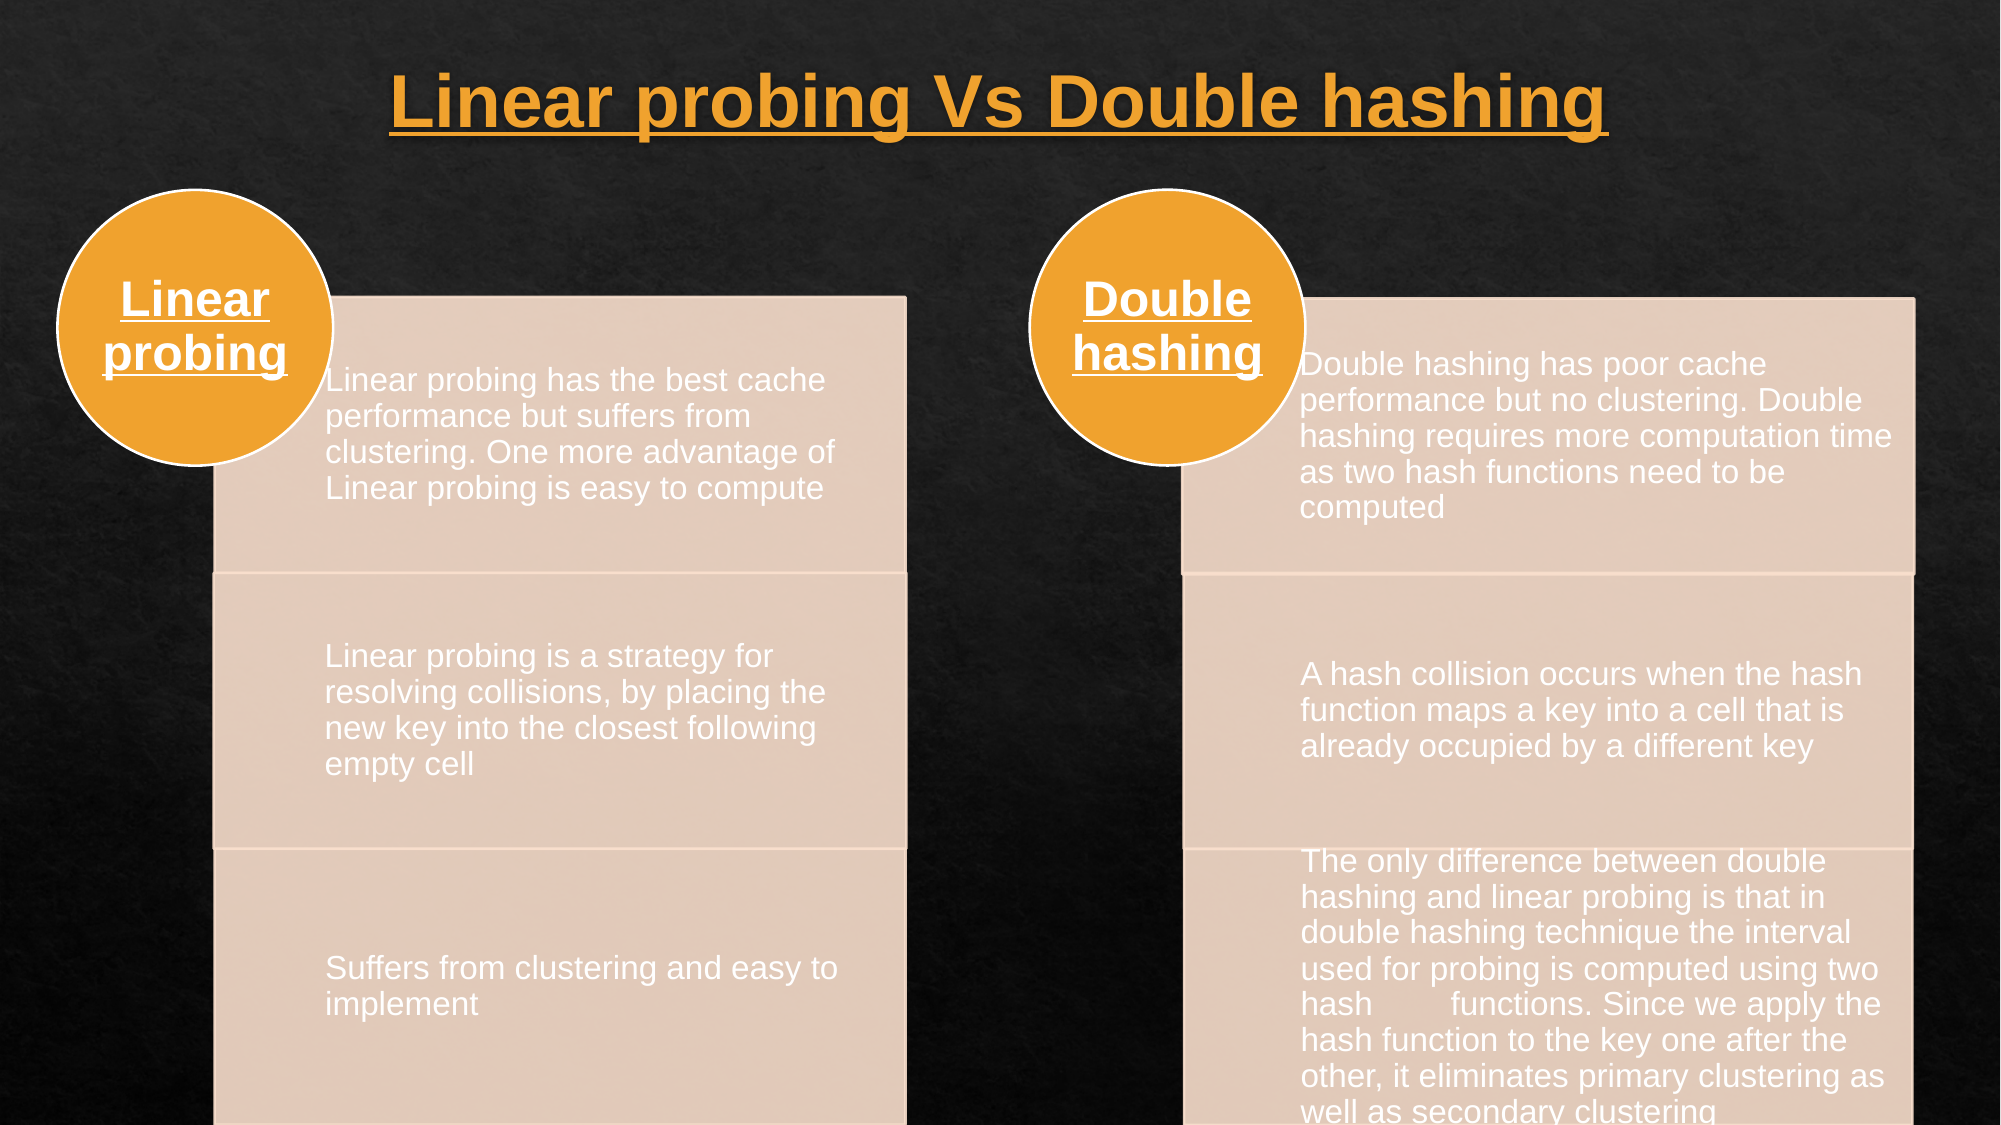

# Linear probing Vs Double hashing
Linear probing has the best cache performance but suffers from clustering. One more advantage of Linear probing is easy to compute
Linear probing is a strategy for resolving collisions, by placing the new key into the closest following empty cell
Suffers from clustering and easy to implement
Linear probing
Double hashing has poor cache performance but no clustering. Double hashing requires more computation time as two hash functions need to be computed
A hash collision occurs when the hash function maps a key into a cell that is already occupied by a different key
The only difference between double hashing and linear probing is that in double hashing technique the interval used for probing is computed using two hash 	functions. Since we apply the hash function to the key one after the other, it eliminates primary clustering as well as secondary clustering
Double hashing